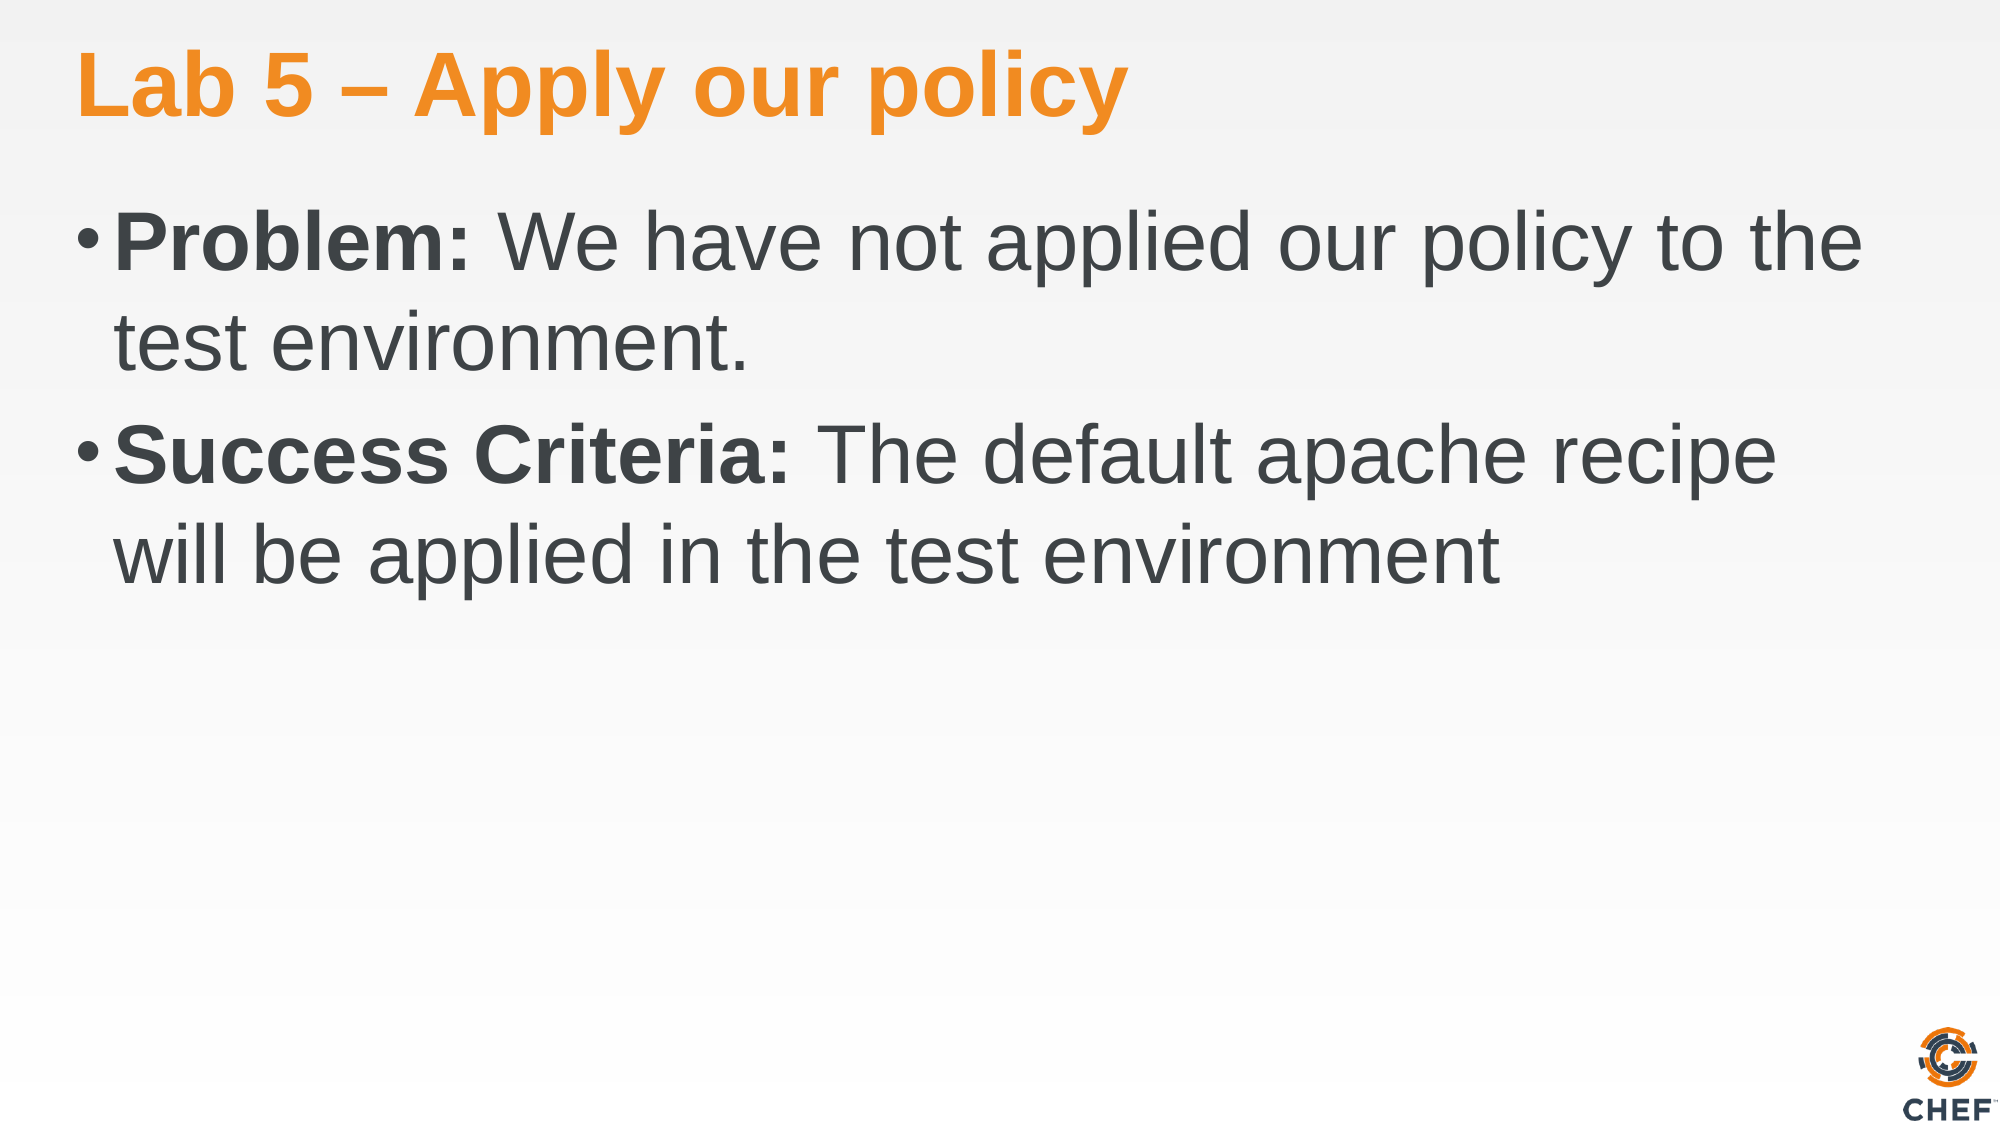

# Lab 5 – Apply our policy
Problem: We have not applied our policy to the test environment.
Success Criteria: The default apache recipe will be applied in the test environment